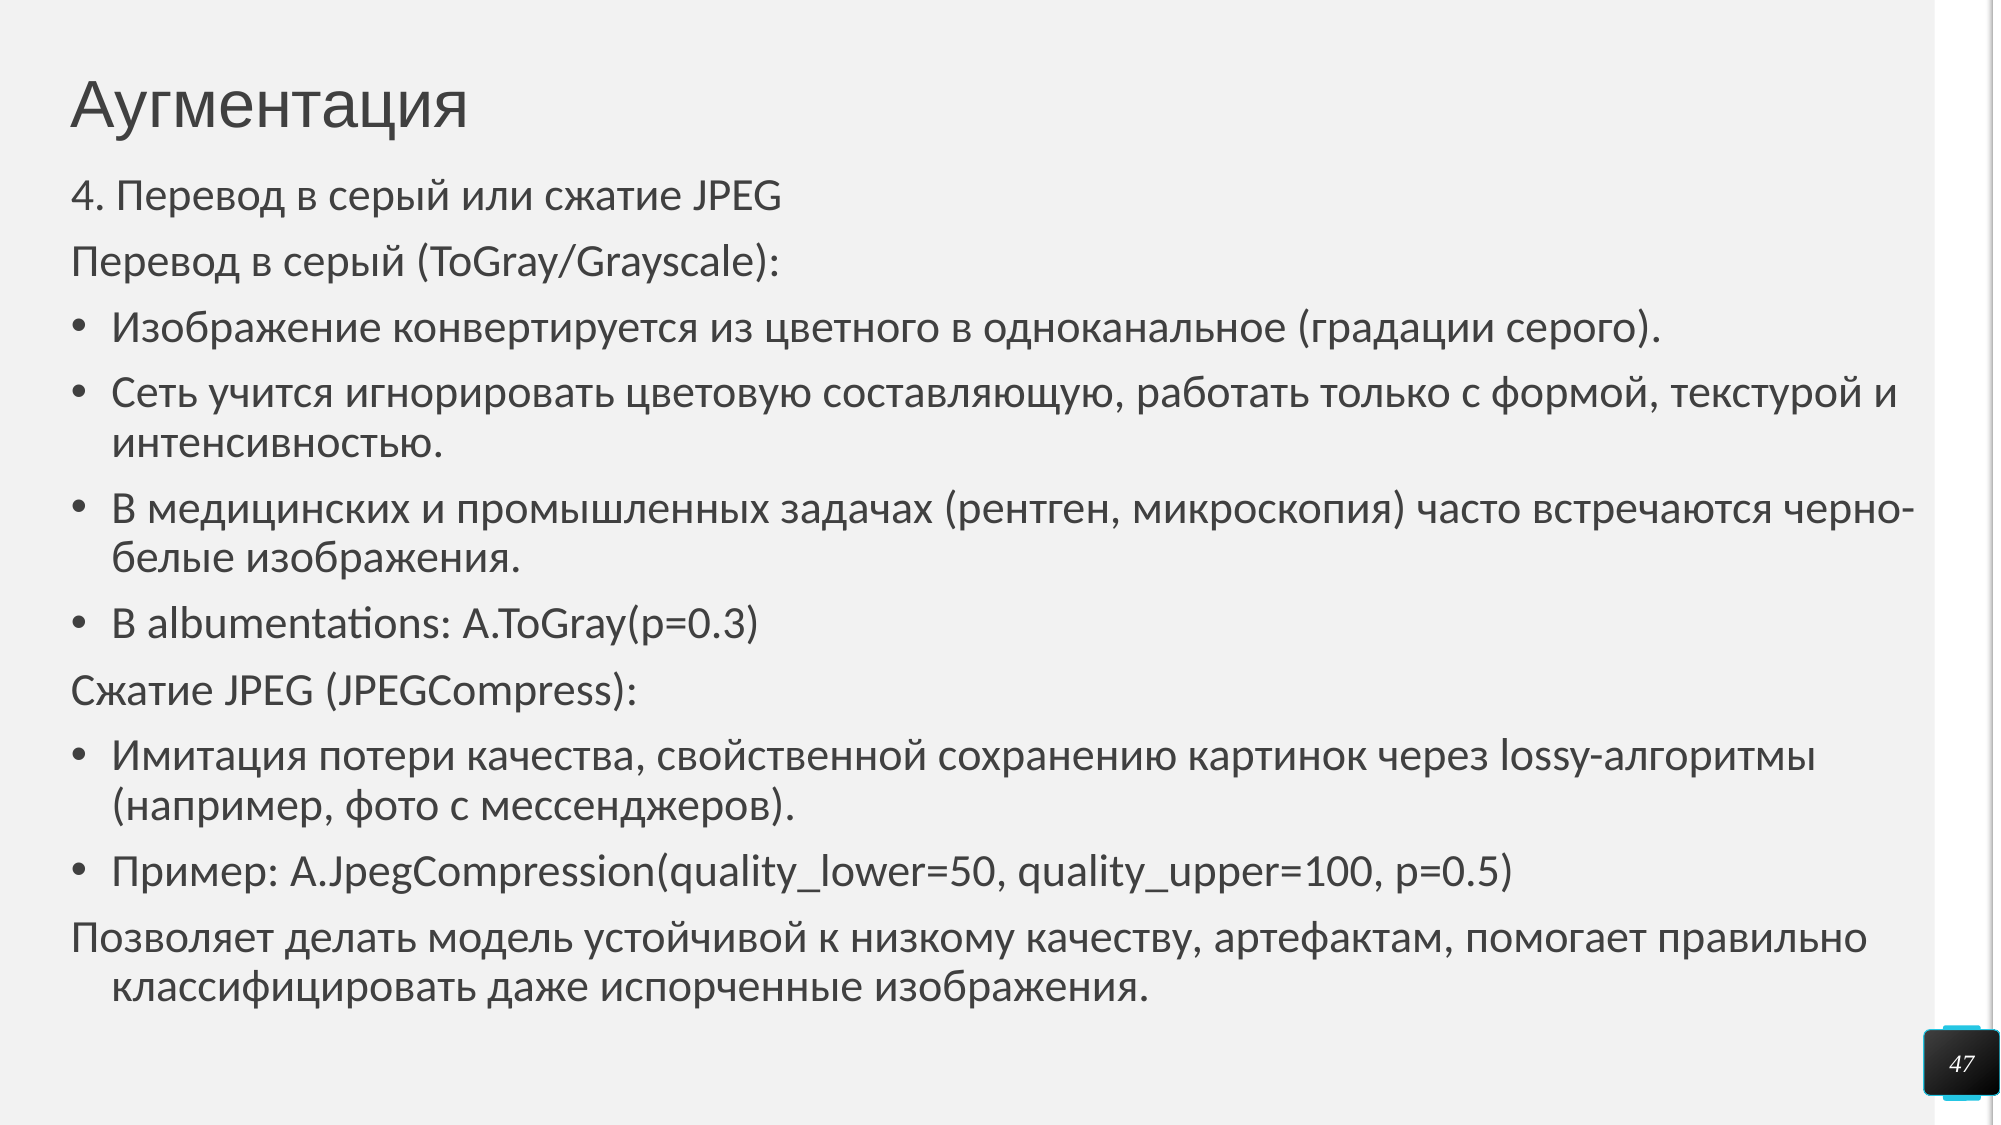

# Аугментация
4. Перевод в серый или сжатие JPEG
Перевод в серый (ToGray/Grayscale):
Изображение конвертируется из цветного в одноканальное (градации серого).
Сеть учится игнорировать цветовую составляющую, работать только с формой, текстурой и интенсивностью.
В медицинских и промышленных задачах (рентген, микроскопия) часто встречаются черно-белые изображения.
В albumentations: A.ToGray(p=0.3)
Сжатие JPEG (JPEGCompress):
Имитация потери качества, свойственной сохранению картинок через lossy-алгоритмы (например, фото с мессенджеров).
Пример: A.JpegCompression(quality_lower=50, quality_upper=100, p=0.5)
Позволяет делать модель устойчивой к низкому качеству, артефактам, помогает правильно классифицировать даже испорченные изображения.

47